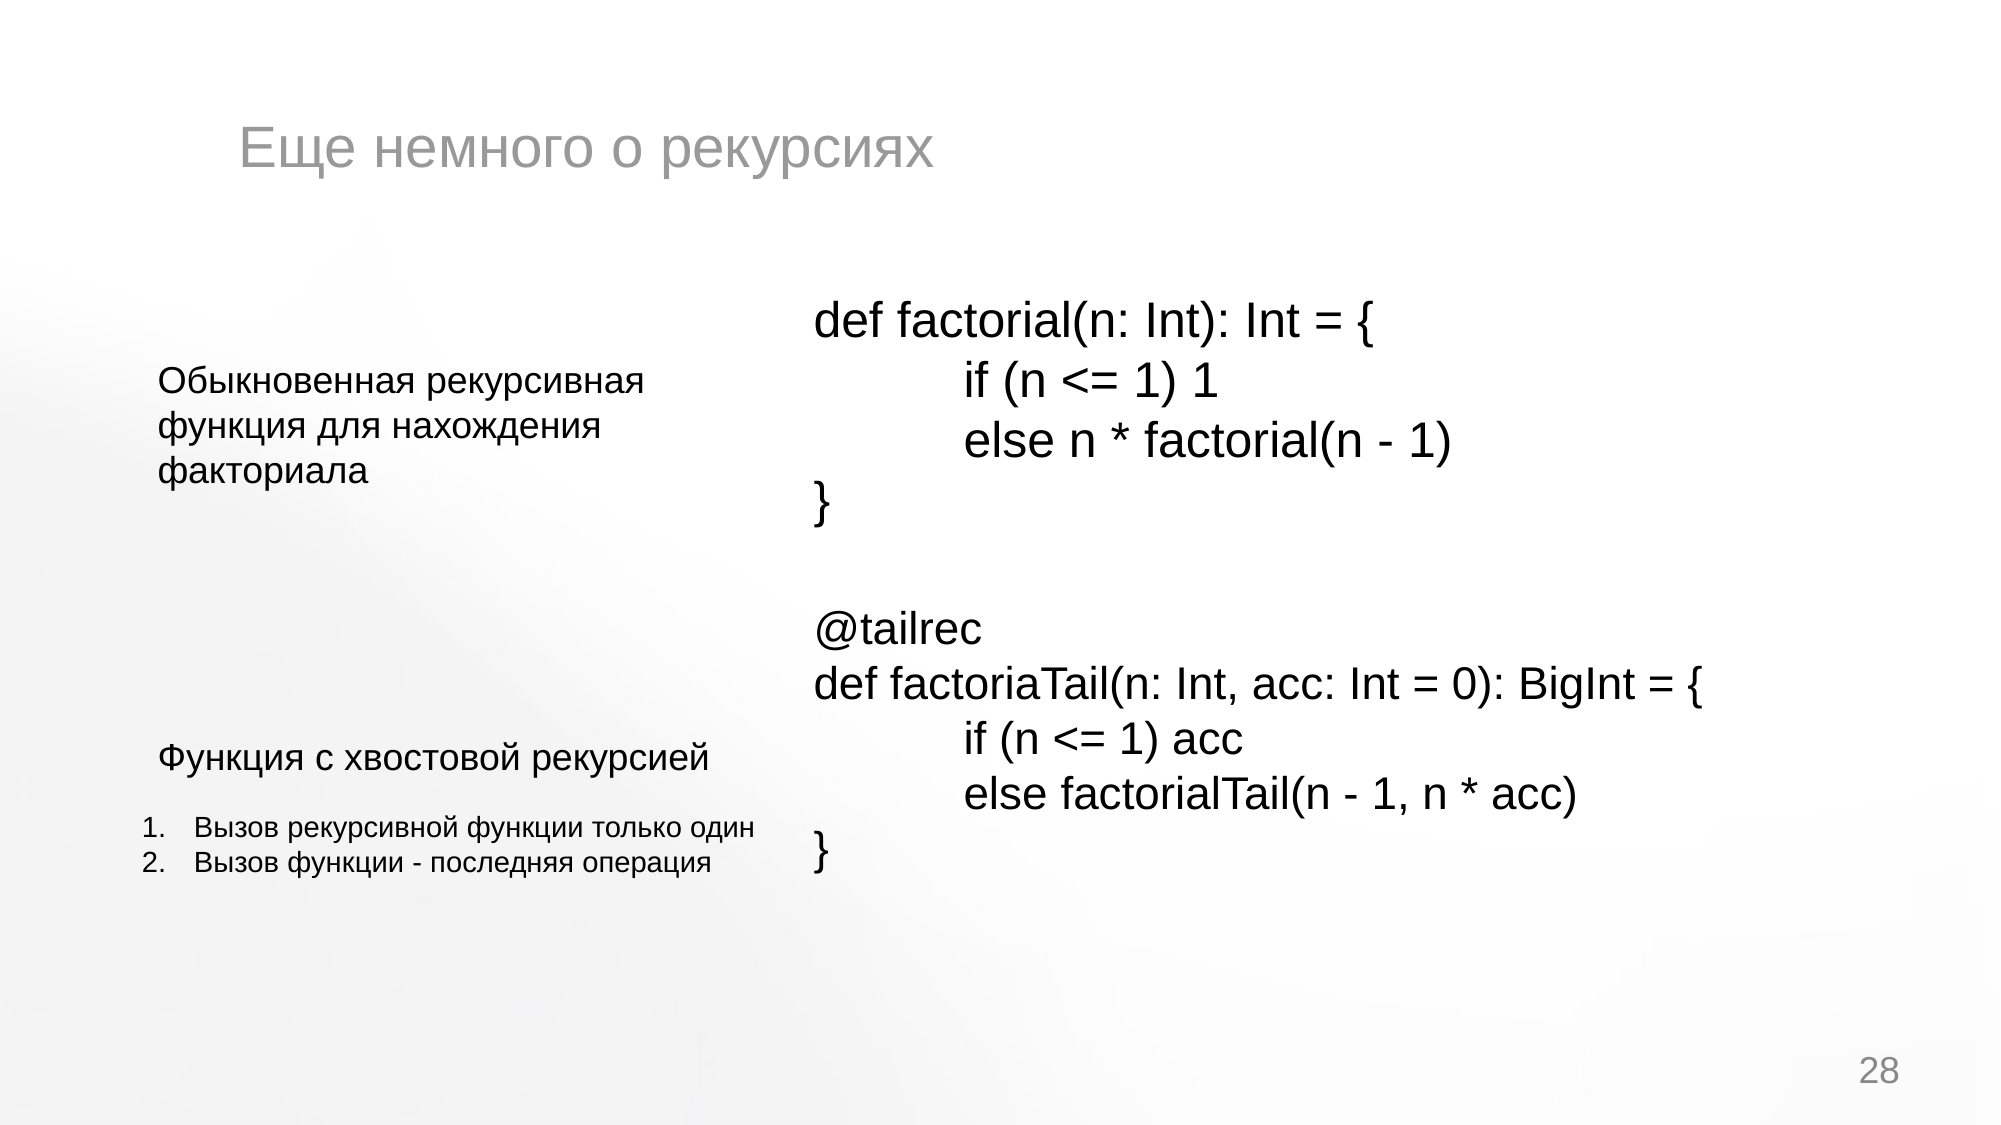

Еще немного о рекурсиях
def factorial(n: Int): Int = {
  	if (n <= 1) 1
  	else n * factorial(n - 1)
}
Обыкновенная рекурсивная функция для нахождения факториала
@tailrec
def factoriaTail(n: Int, acc: Int = 0): BigInt = {
  	if (n <= 1) acc
  	else factorialTail(n - 1, n * acc)
}
Функция с хвостовой рекурсией
Вызов рекурсивной функции только один
Вызов функции - последняя операция
28